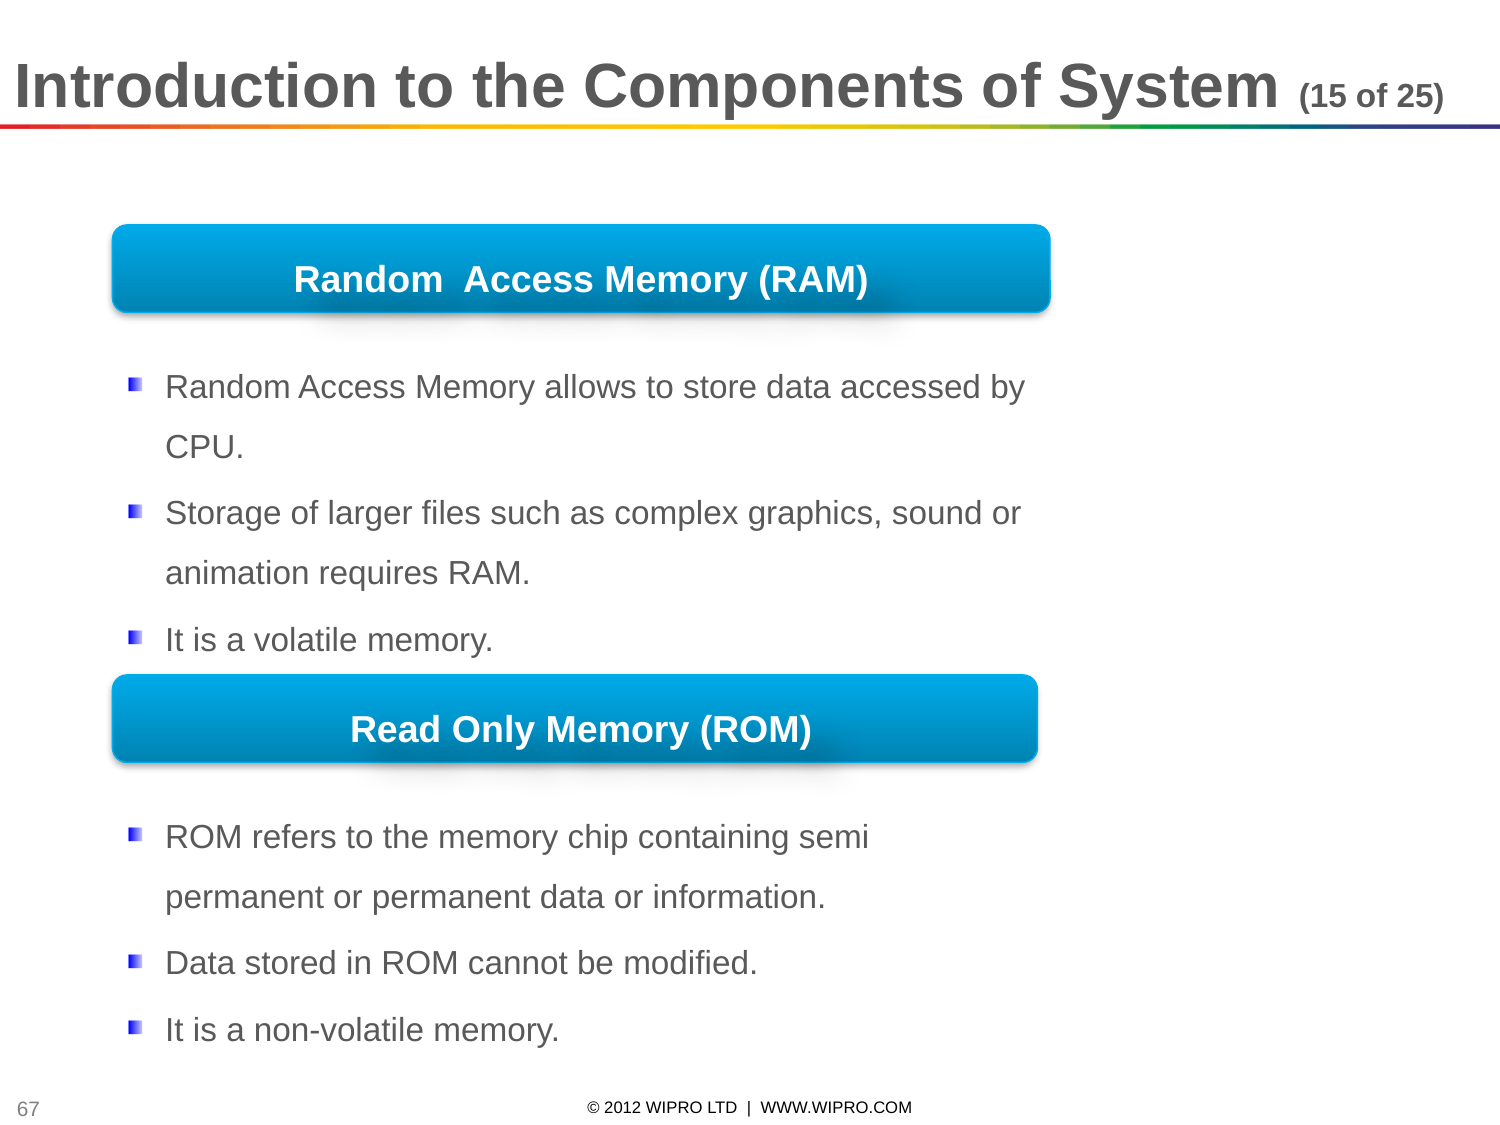

Introduction to the Components of System (15 of 25)
Random  Access Memory (RAM)

Random Access Memory allows to store data accessed by CPU.
Storage of larger files such as complex graphics, sound or animation requires RAM.
It is a volatile memory.

Read Only Memory (ROM)

ROM refers to the memory chip containing semi permanent or permanent data or information.
Data stored in ROM cannot be modified.
It is a non-volatile memory.